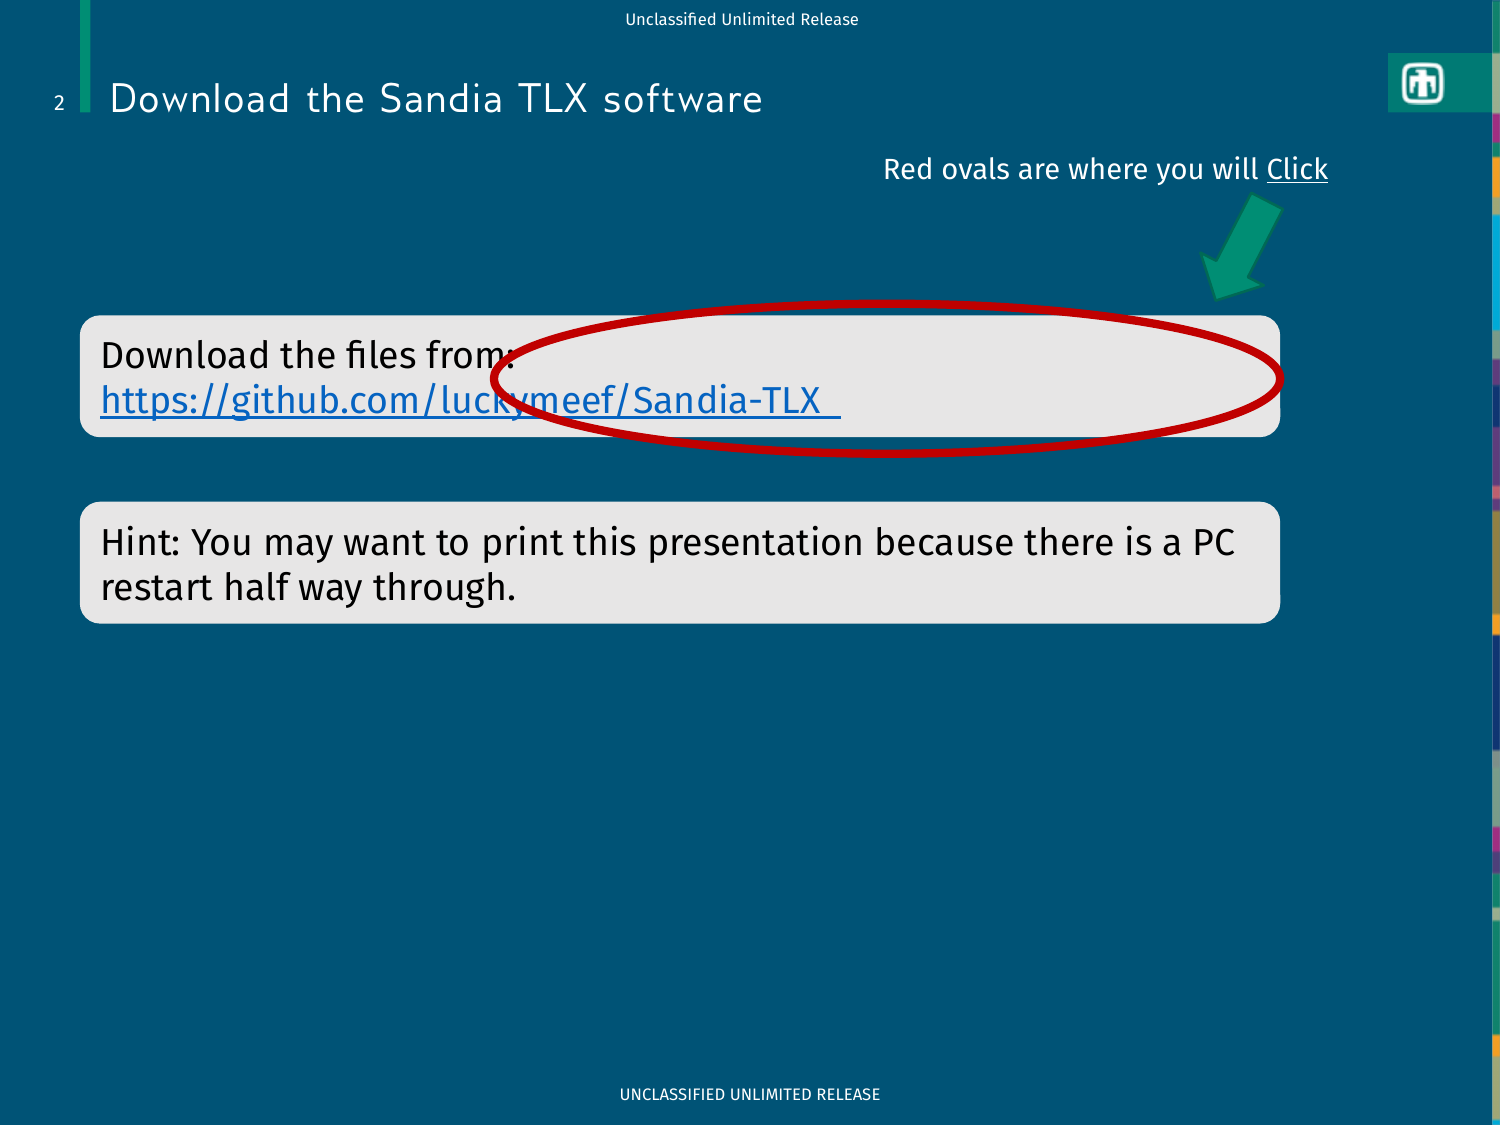

# Download the Sandia TLX software
2
Red ovals are where you will Click

Download the files from: https://github.com/luckymeef/Sandia-TLX
Hint: You may want to print this presentation because there is a PC restart half way through.
Unclassified Unlimited Release